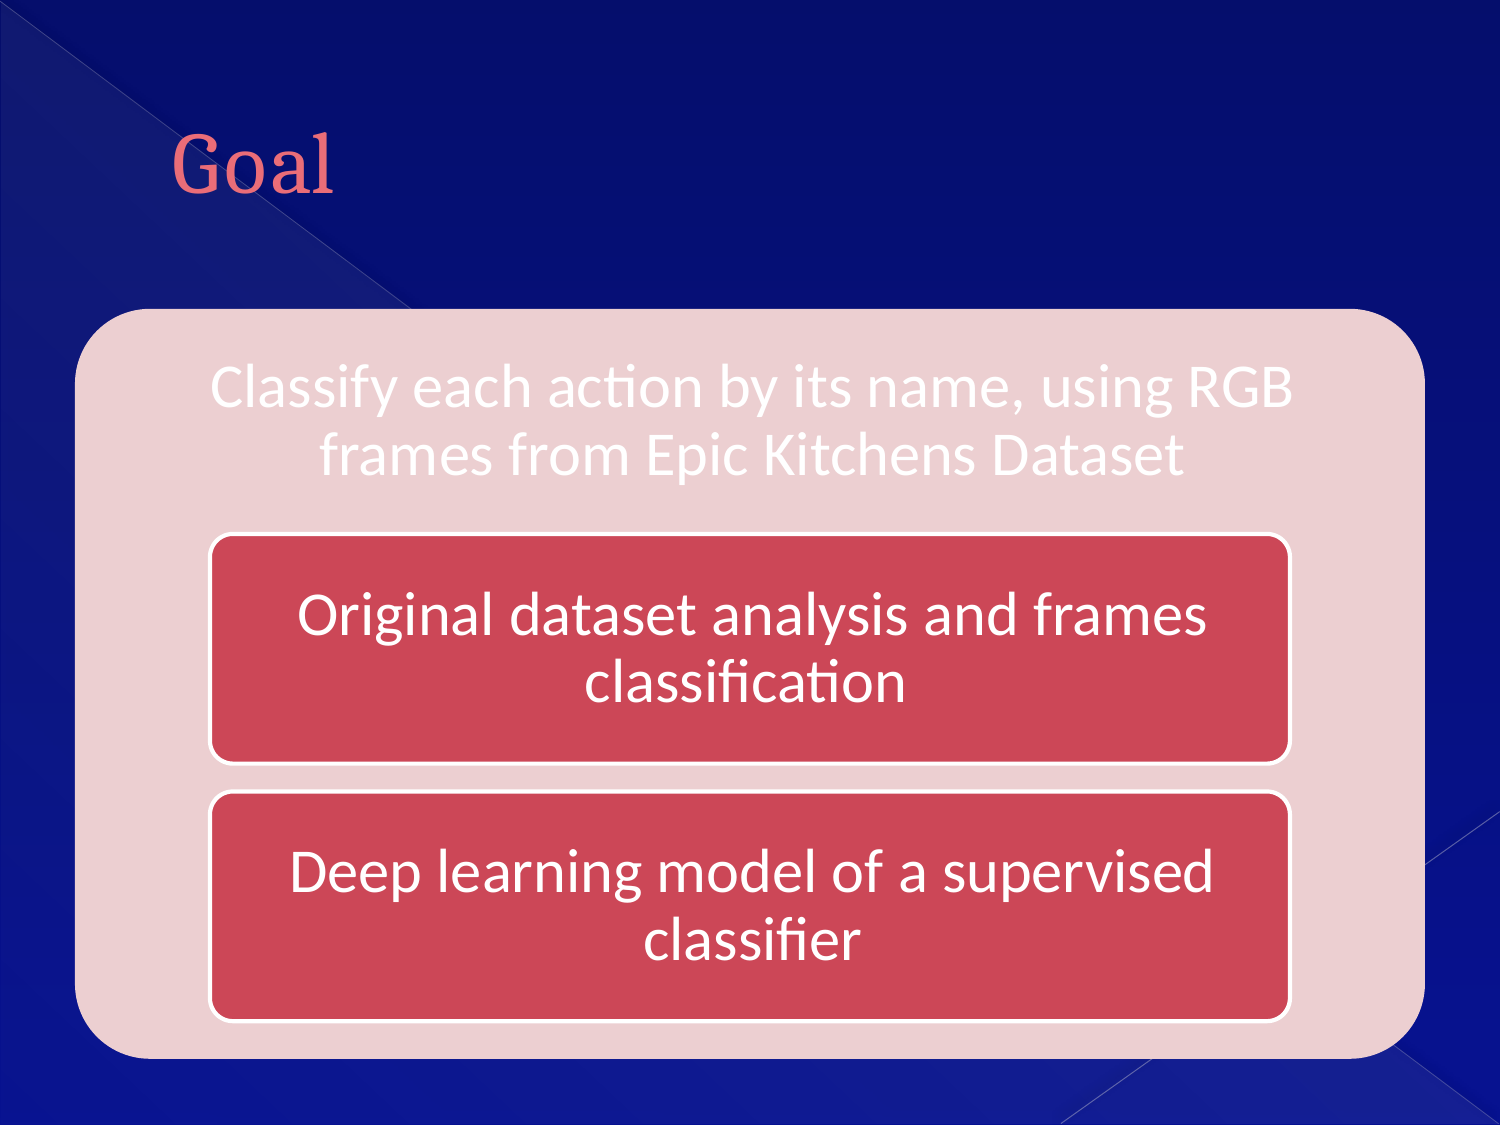

# Goal
Classify each action by its name, using RGB frames from Epic Kitchens Dataset
Original dataset analysis and frames classification
Deep learning model of a supervised classifier